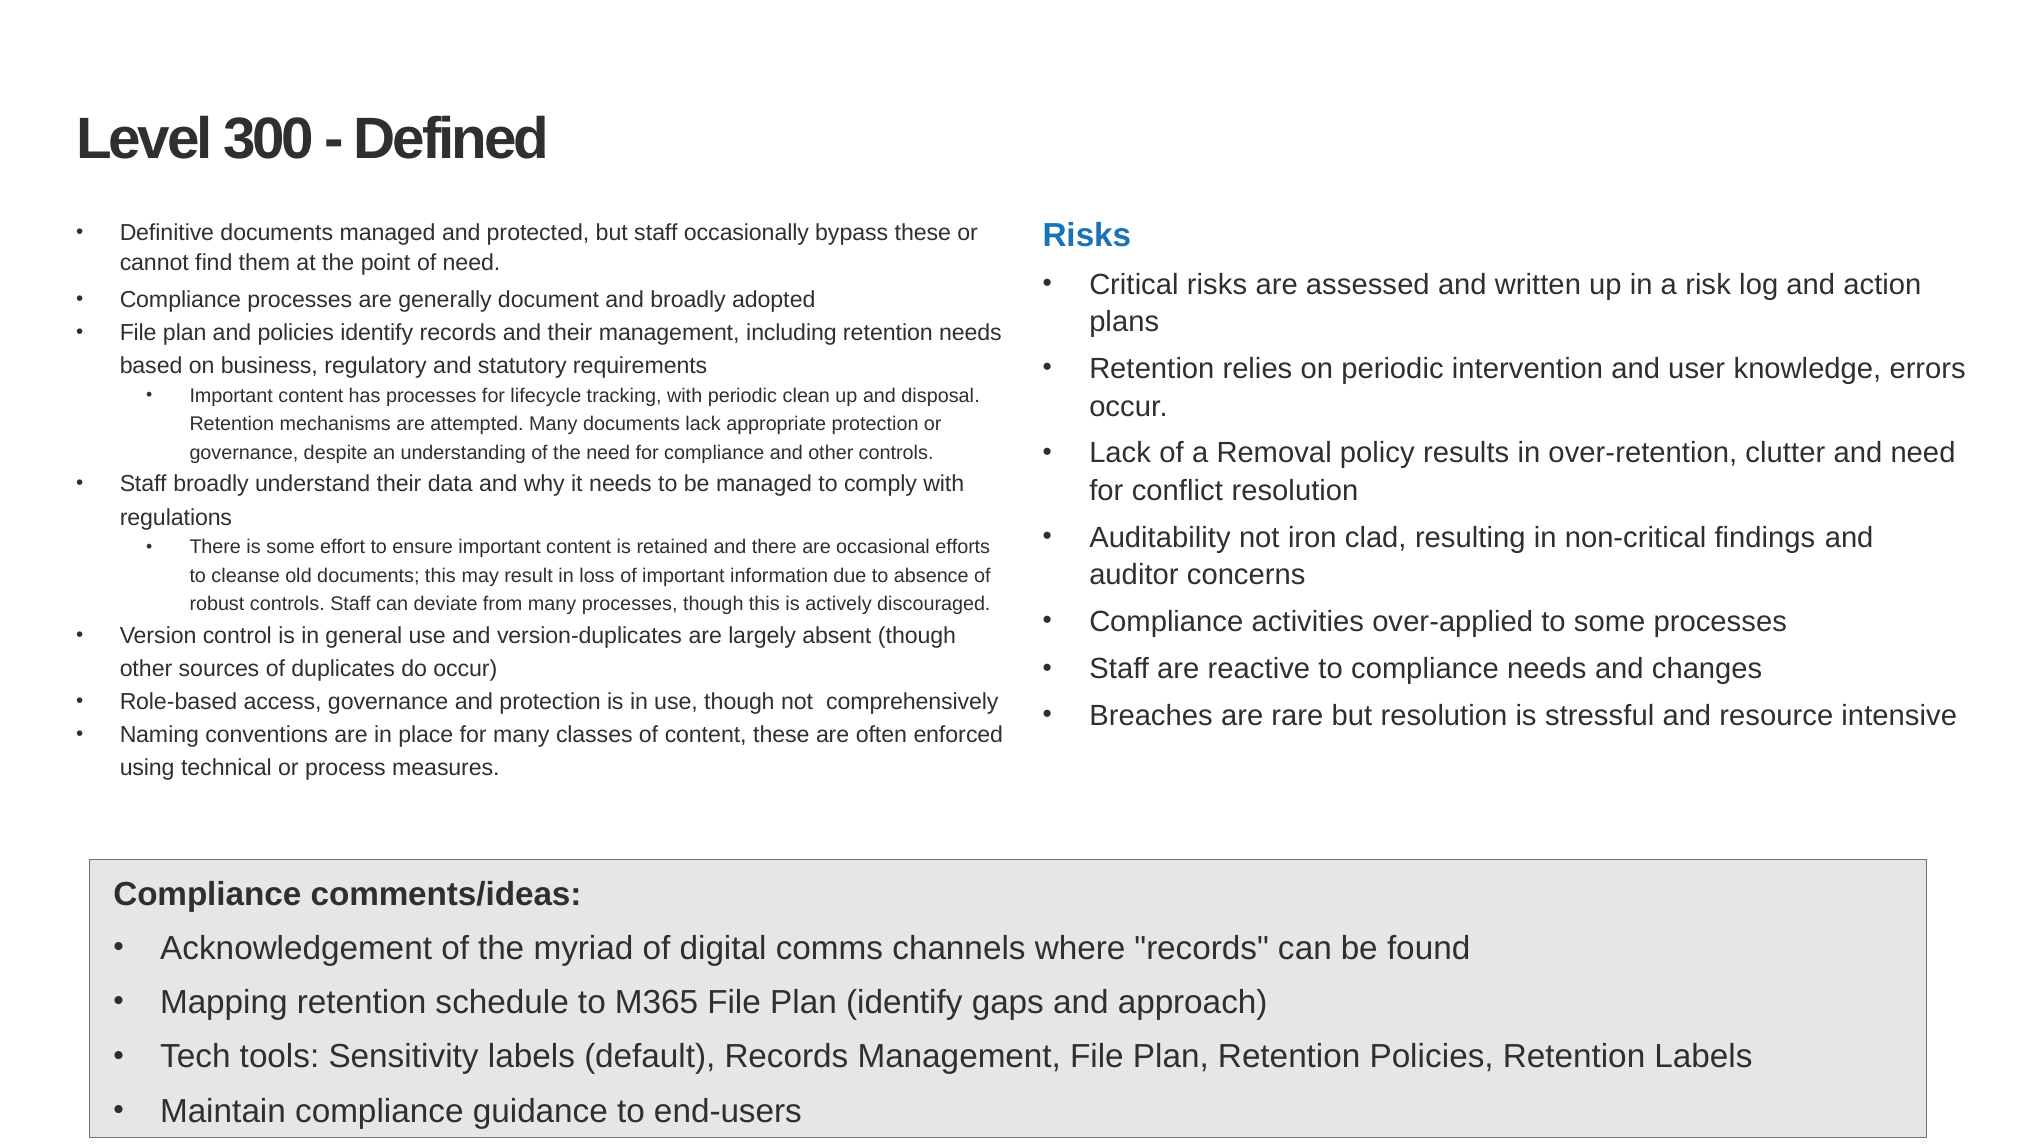

# Level 300 - Defined
Risks
Critical risks are assessed and written up in a risk log and action plans
Retention relies on periodic intervention and user knowledge, errors occur.
Lack of a Removal policy results in over-retention, clutter and need for conflict resolution
Auditability not iron clad, resulting in non-critical findings and auditor concerns
Compliance activities over-applied to some processes
Staff are reactive to compliance needs and changes
Breaches are rare but resolution is stressful and resource intensive

Definitive documents managed and protected, but staff occasionally bypass these or cannot find them at the point of need.
Compliance processes are generally document and broadly adopted
File plan and policies identify records and their management, including retention needs based on business, regulatory and statutory requirements
Important content has processes for lifecycle tracking, with periodic clean up and disposal. Retention mechanisms are attempted. Many documents lack appropriate protection or governance, despite an understanding of the need for compliance and other controls.
Staff broadly understand their data and why it needs to be managed to comply with regulations
There is some effort to ensure important content is retained and there are occasional efforts to cleanse old documents; this may result in loss of important information due to absence of robust controls. Staff can deviate from many processes, though this is actively discouraged.
Version control is in general use and version-duplicates are largely absent (though other sources of duplicates do occur)
Role-based access, governance and protection is in use, though not  comprehensively
Naming conventions are in place for many classes of content, these are often enforced using technical or process measures.
Compliance comments/ideas:
Acknowledgement of the myriad of digital comms channels where "records" can be found
Mapping retention schedule to M365 File Plan (identify gaps and approach)
Tech tools: Sensitivity labels (default), Records Management, File Plan, Retention Policies, Retention Labels
Maintain compliance guidance to end-users